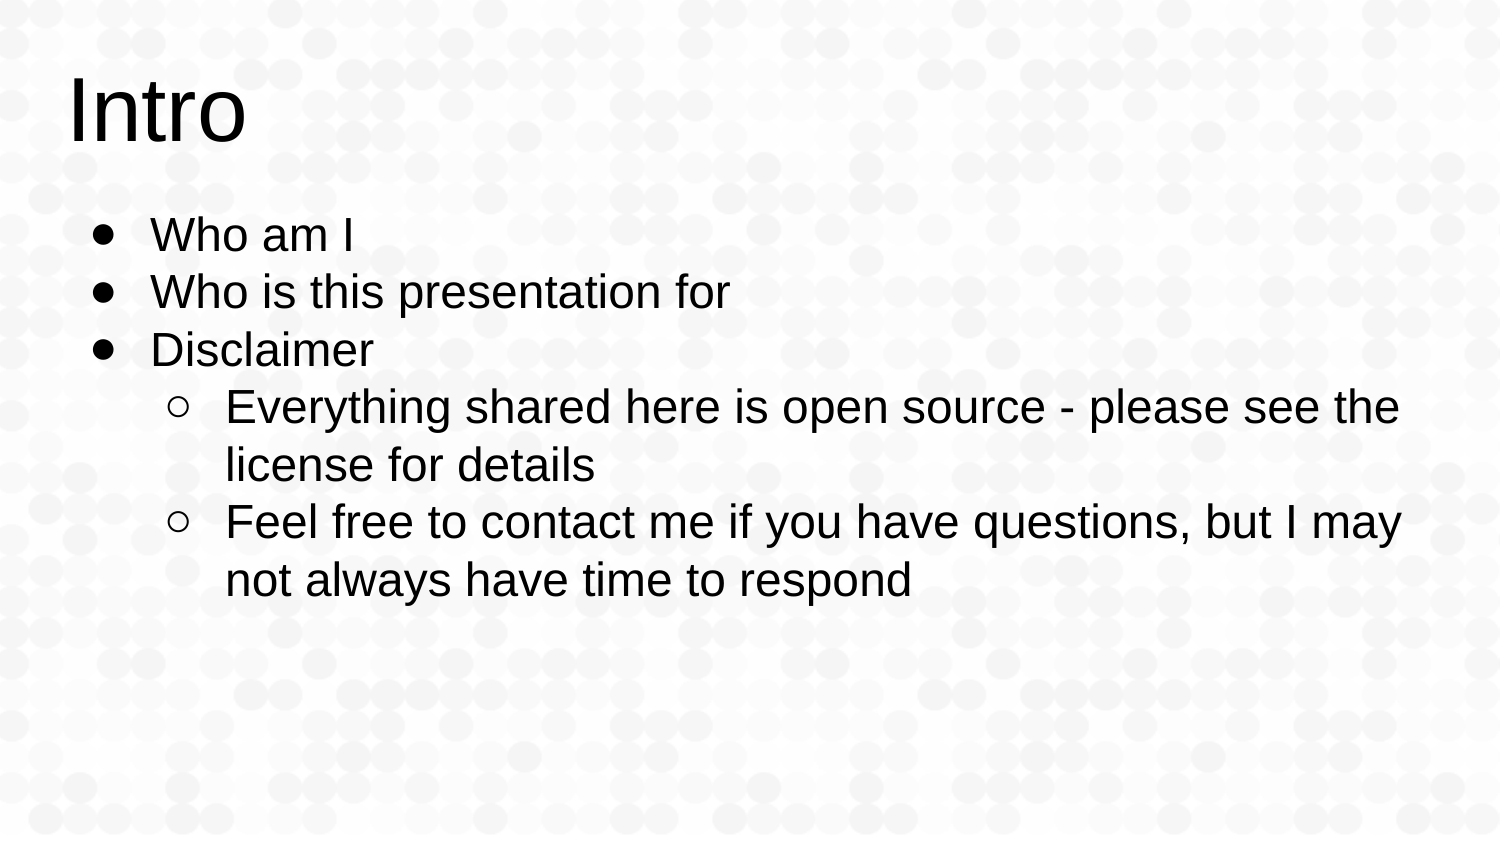

# Intro
Who am I
Who is this presentation for
Disclaimer
Everything shared here is open source - please see the license for details
Feel free to contact me if you have questions, but I may not always have time to respond